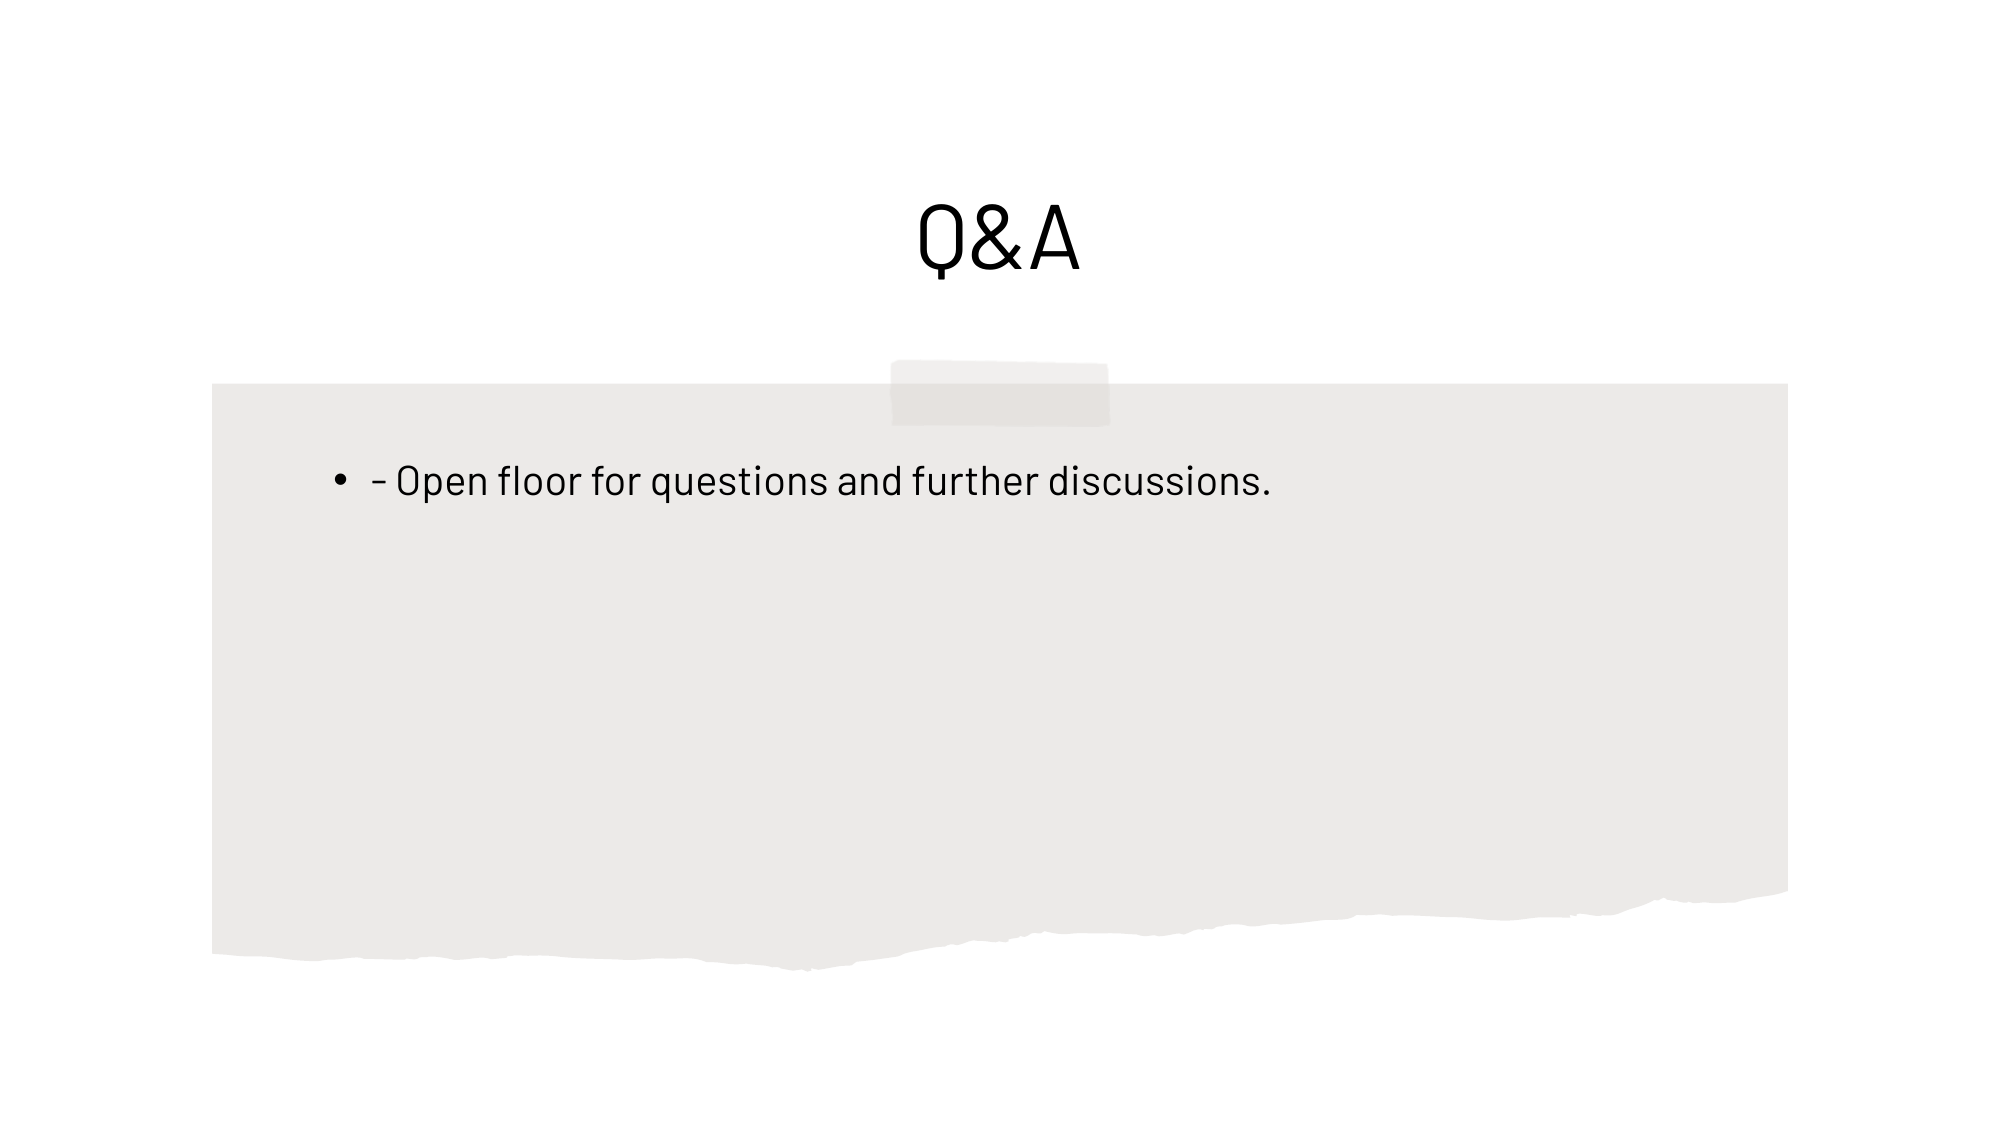

# Q&A

- Open floor for questions and further discussions.